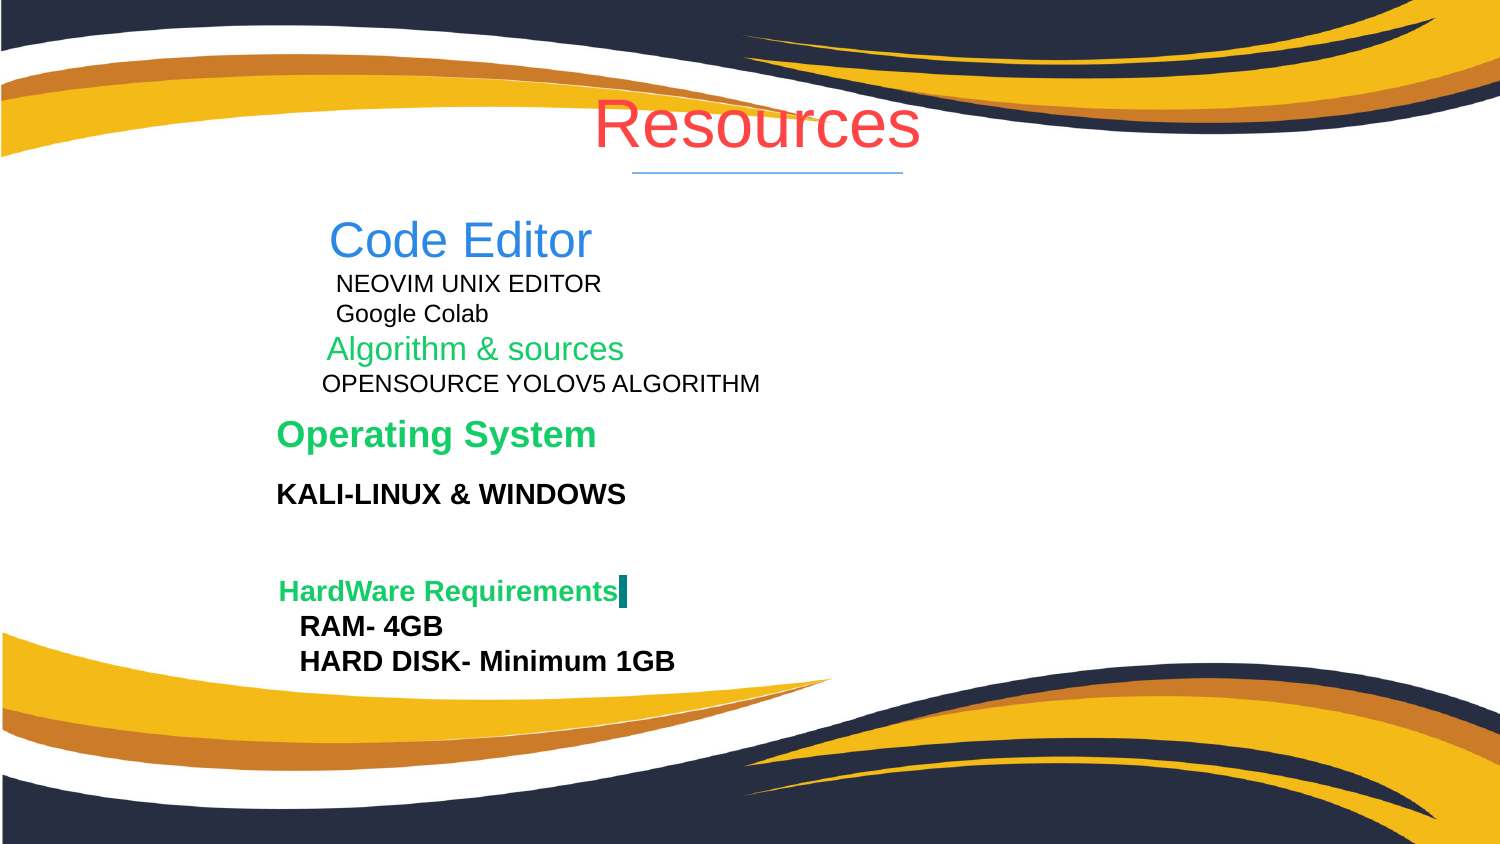

# Resources
                  Code Editor
                                     NEOVIM UNIX EDITOR
                                     Google Colab
                           Algorithm & sources
                                   OPENSOURCE YOLOV5 ALGORITHM
                     Operating System
                     KALI-LINUX & WINDOWS

                           HardWare Requirements
                           RAM- 4GB
                           HARD DISK- Minimum 1GB